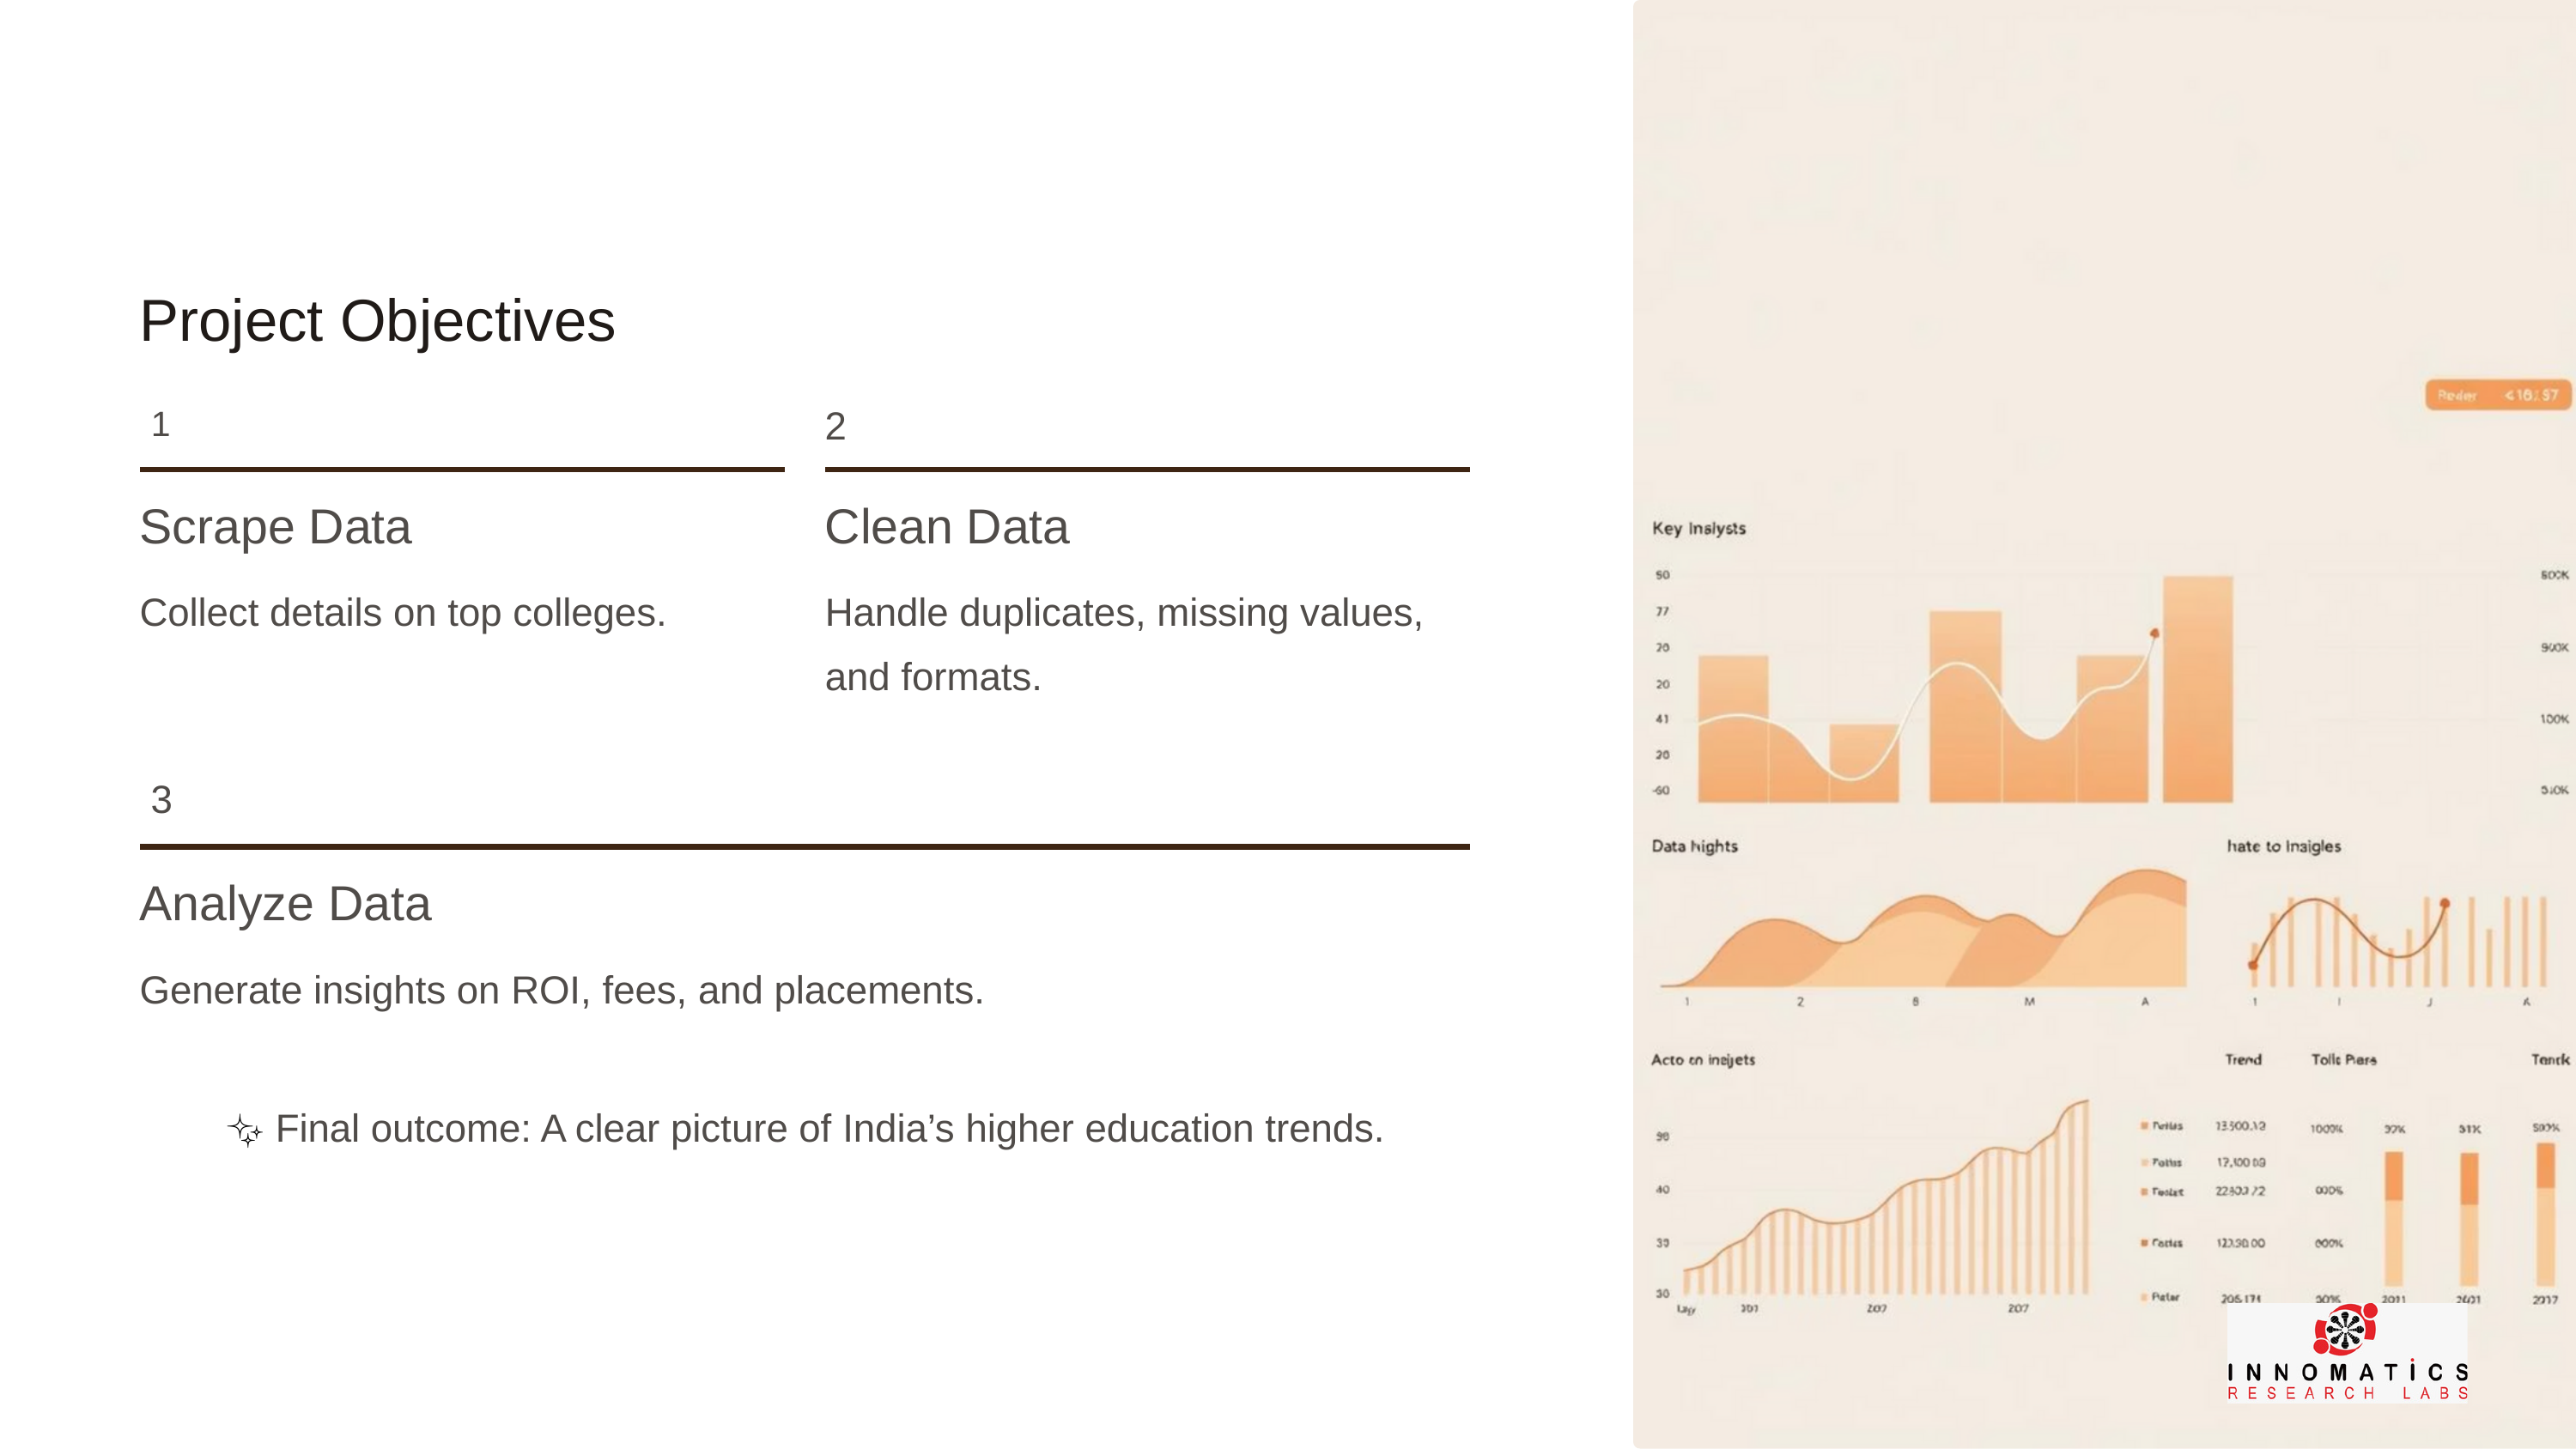

Project Objectives
2
1

Scrape Data
Clean Data
Collect details on top colleges.
Handle duplicates, missing values, and formats.
3

Analyze Data
Generate insights on ROI, fees, and placements.
✨ Final outcome: A clear picture of India’s higher education trends.